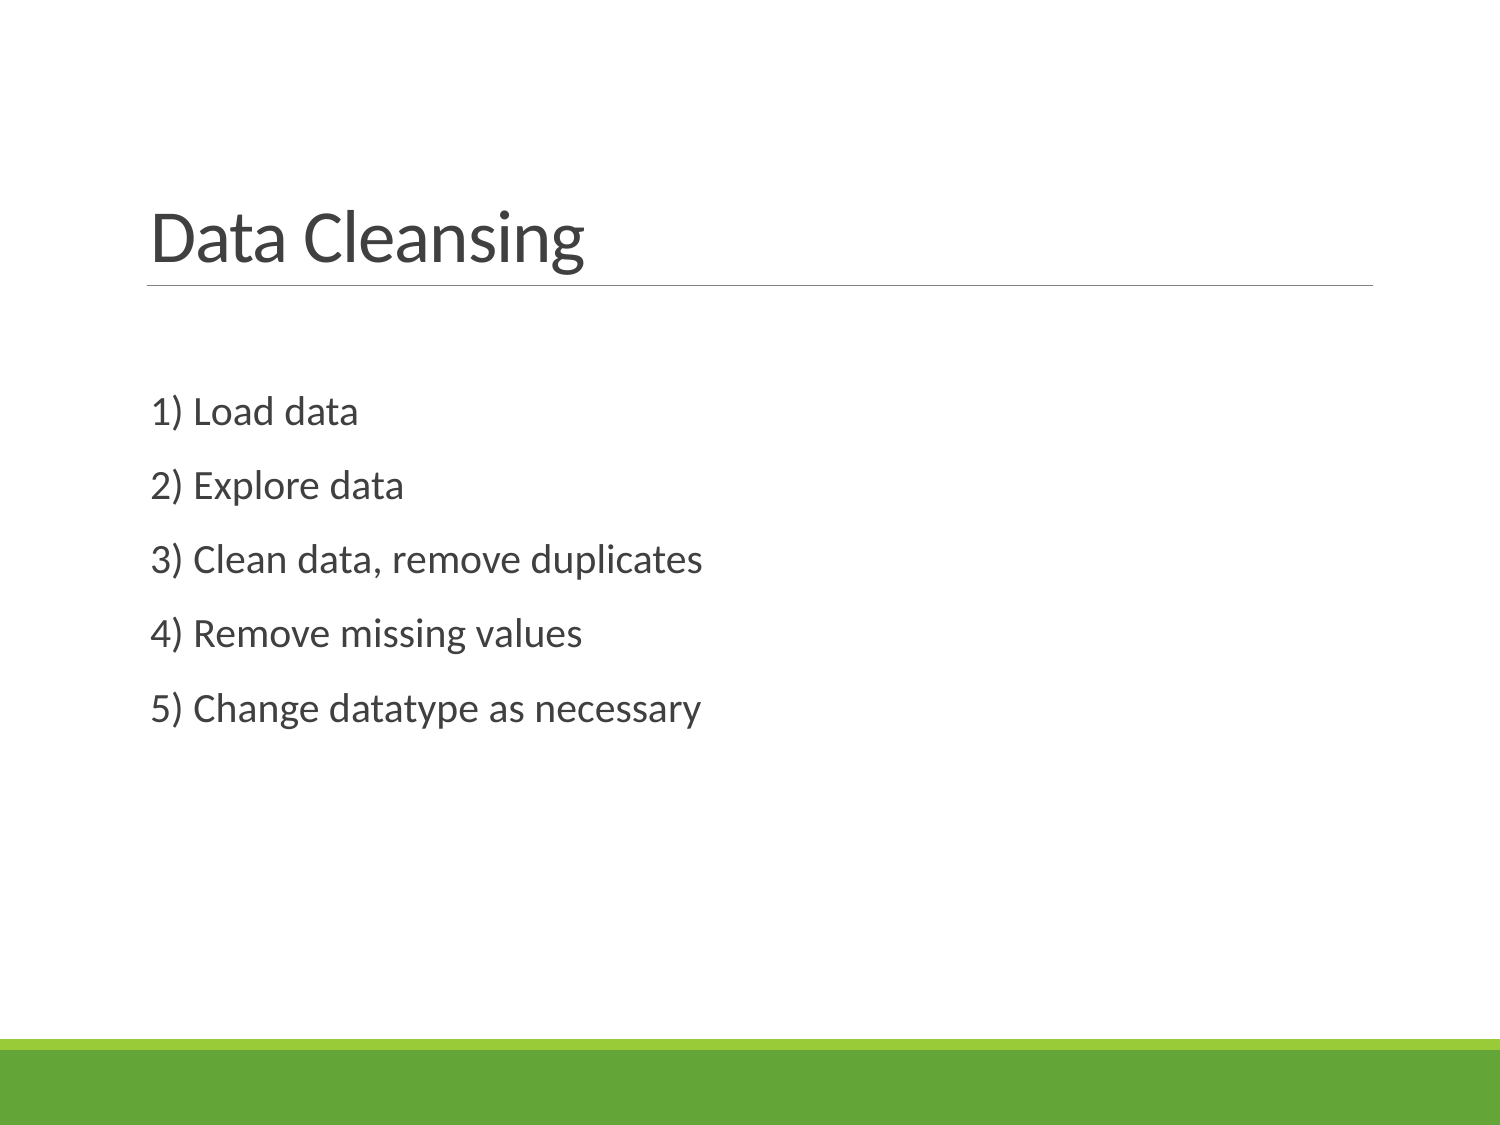

# Data Cleansing

1) Load data
2) Explore data
3) Clean data, remove duplicates
4) Remove missing values
5) Change datatype as necessary